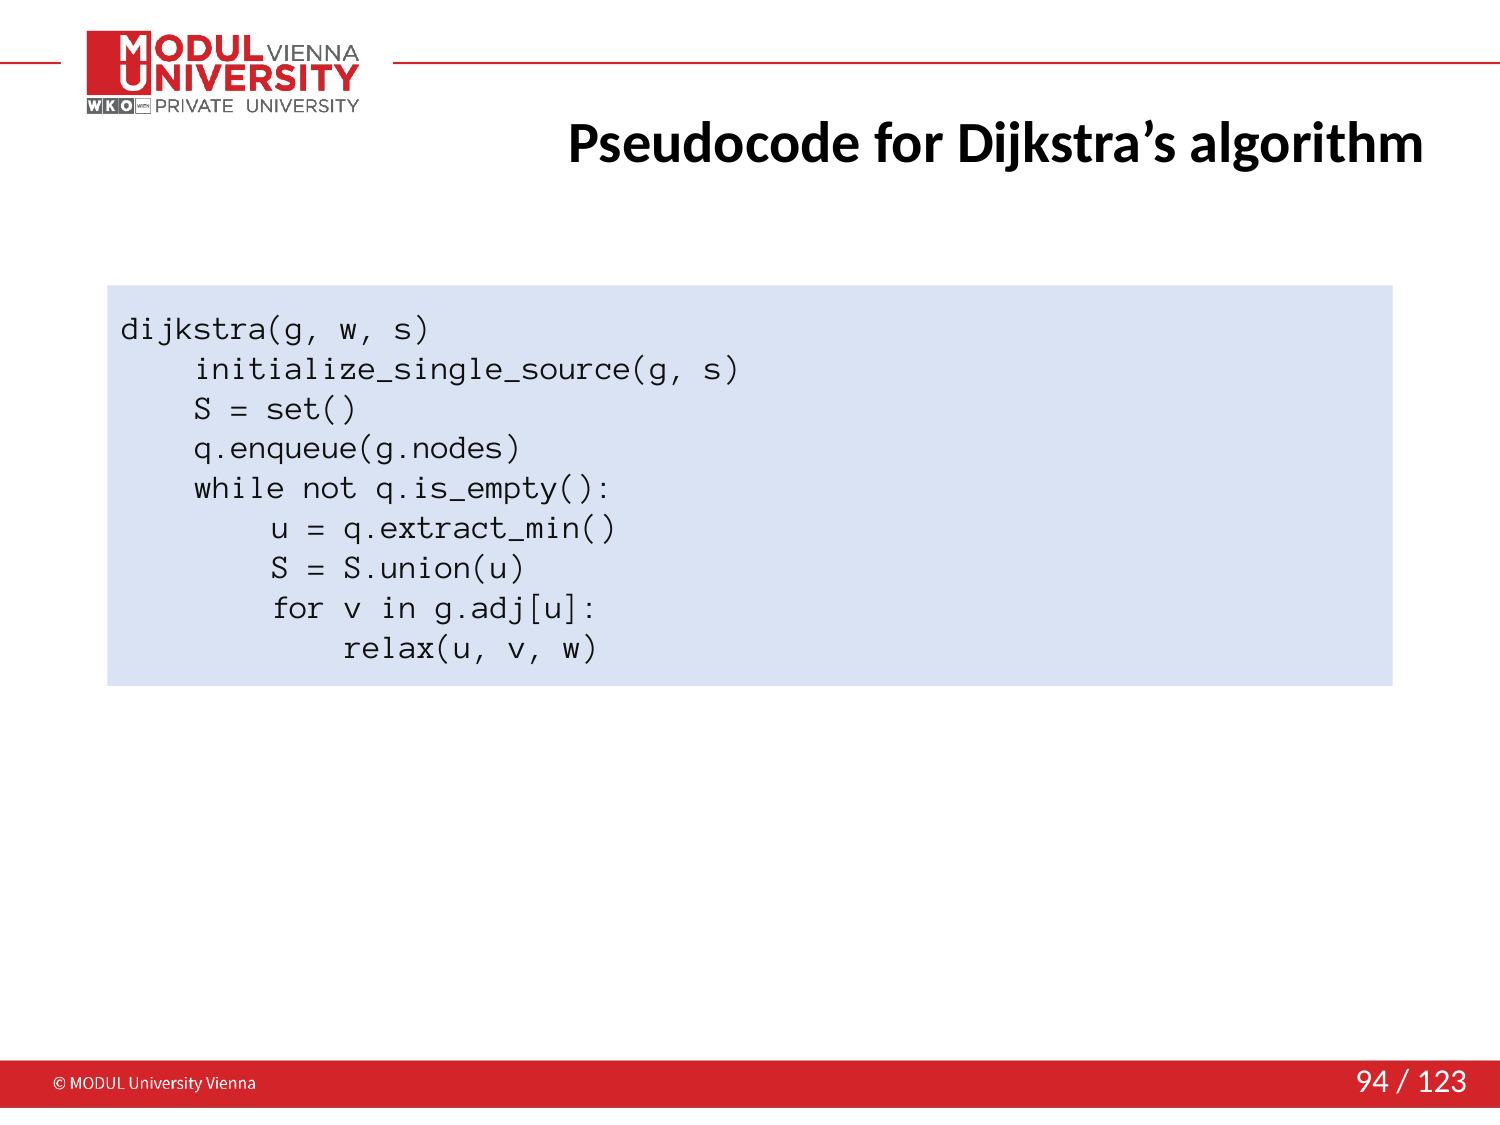

# Pseudocode for Dijkstra’s algorithm
dijkstra(g, w, s)
    initialize_single_source(g, s)
    S = set()
    q.enqueue(g.nodes)
    while not q.is_empty():
	u = q.extract_min()
	S = S.union(u)
	for v in g.adj[u]:
	    relax(u, v, w)